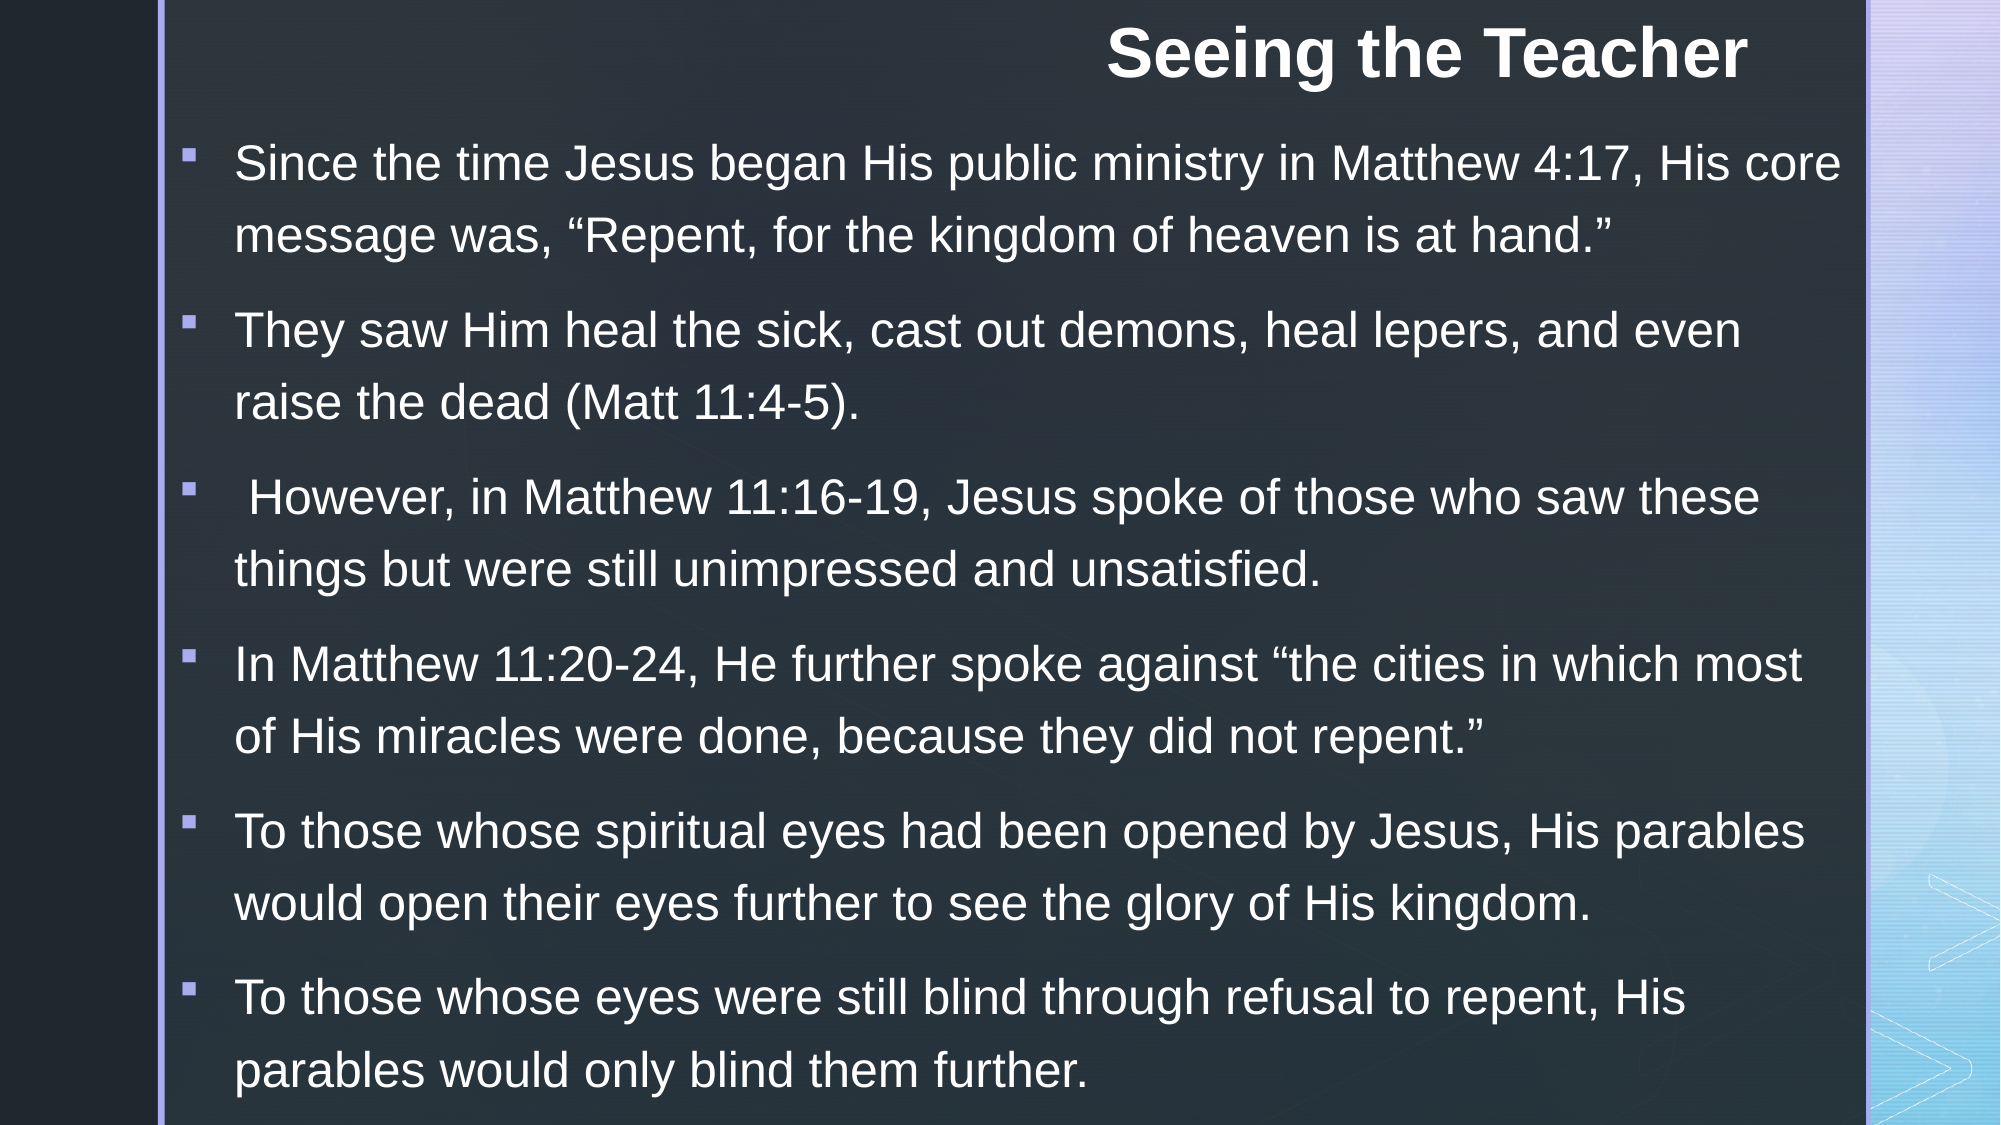

# Seeing the Teacher
Since the time Jesus began His public ministry in Matthew 4:17, His core message was, “Repent, for the kingdom of heaven is at hand.”
They saw Him heal the sick, cast out demons, heal lepers, and even raise the dead (Matt 11:4-5).
 However, in Matthew 11:16-19, Jesus spoke of those who saw these things but were still unimpressed and unsatisfied.
In Matthew 11:20-24, He further spoke against “the cities in which most of His miracles were done, because they did not repent.”
To those whose spiritual eyes had been opened by Jesus, His parables would open their eyes further to see the glory of His kingdom.
To those whose eyes were still blind through refusal to repent, His parables would only blind them further.